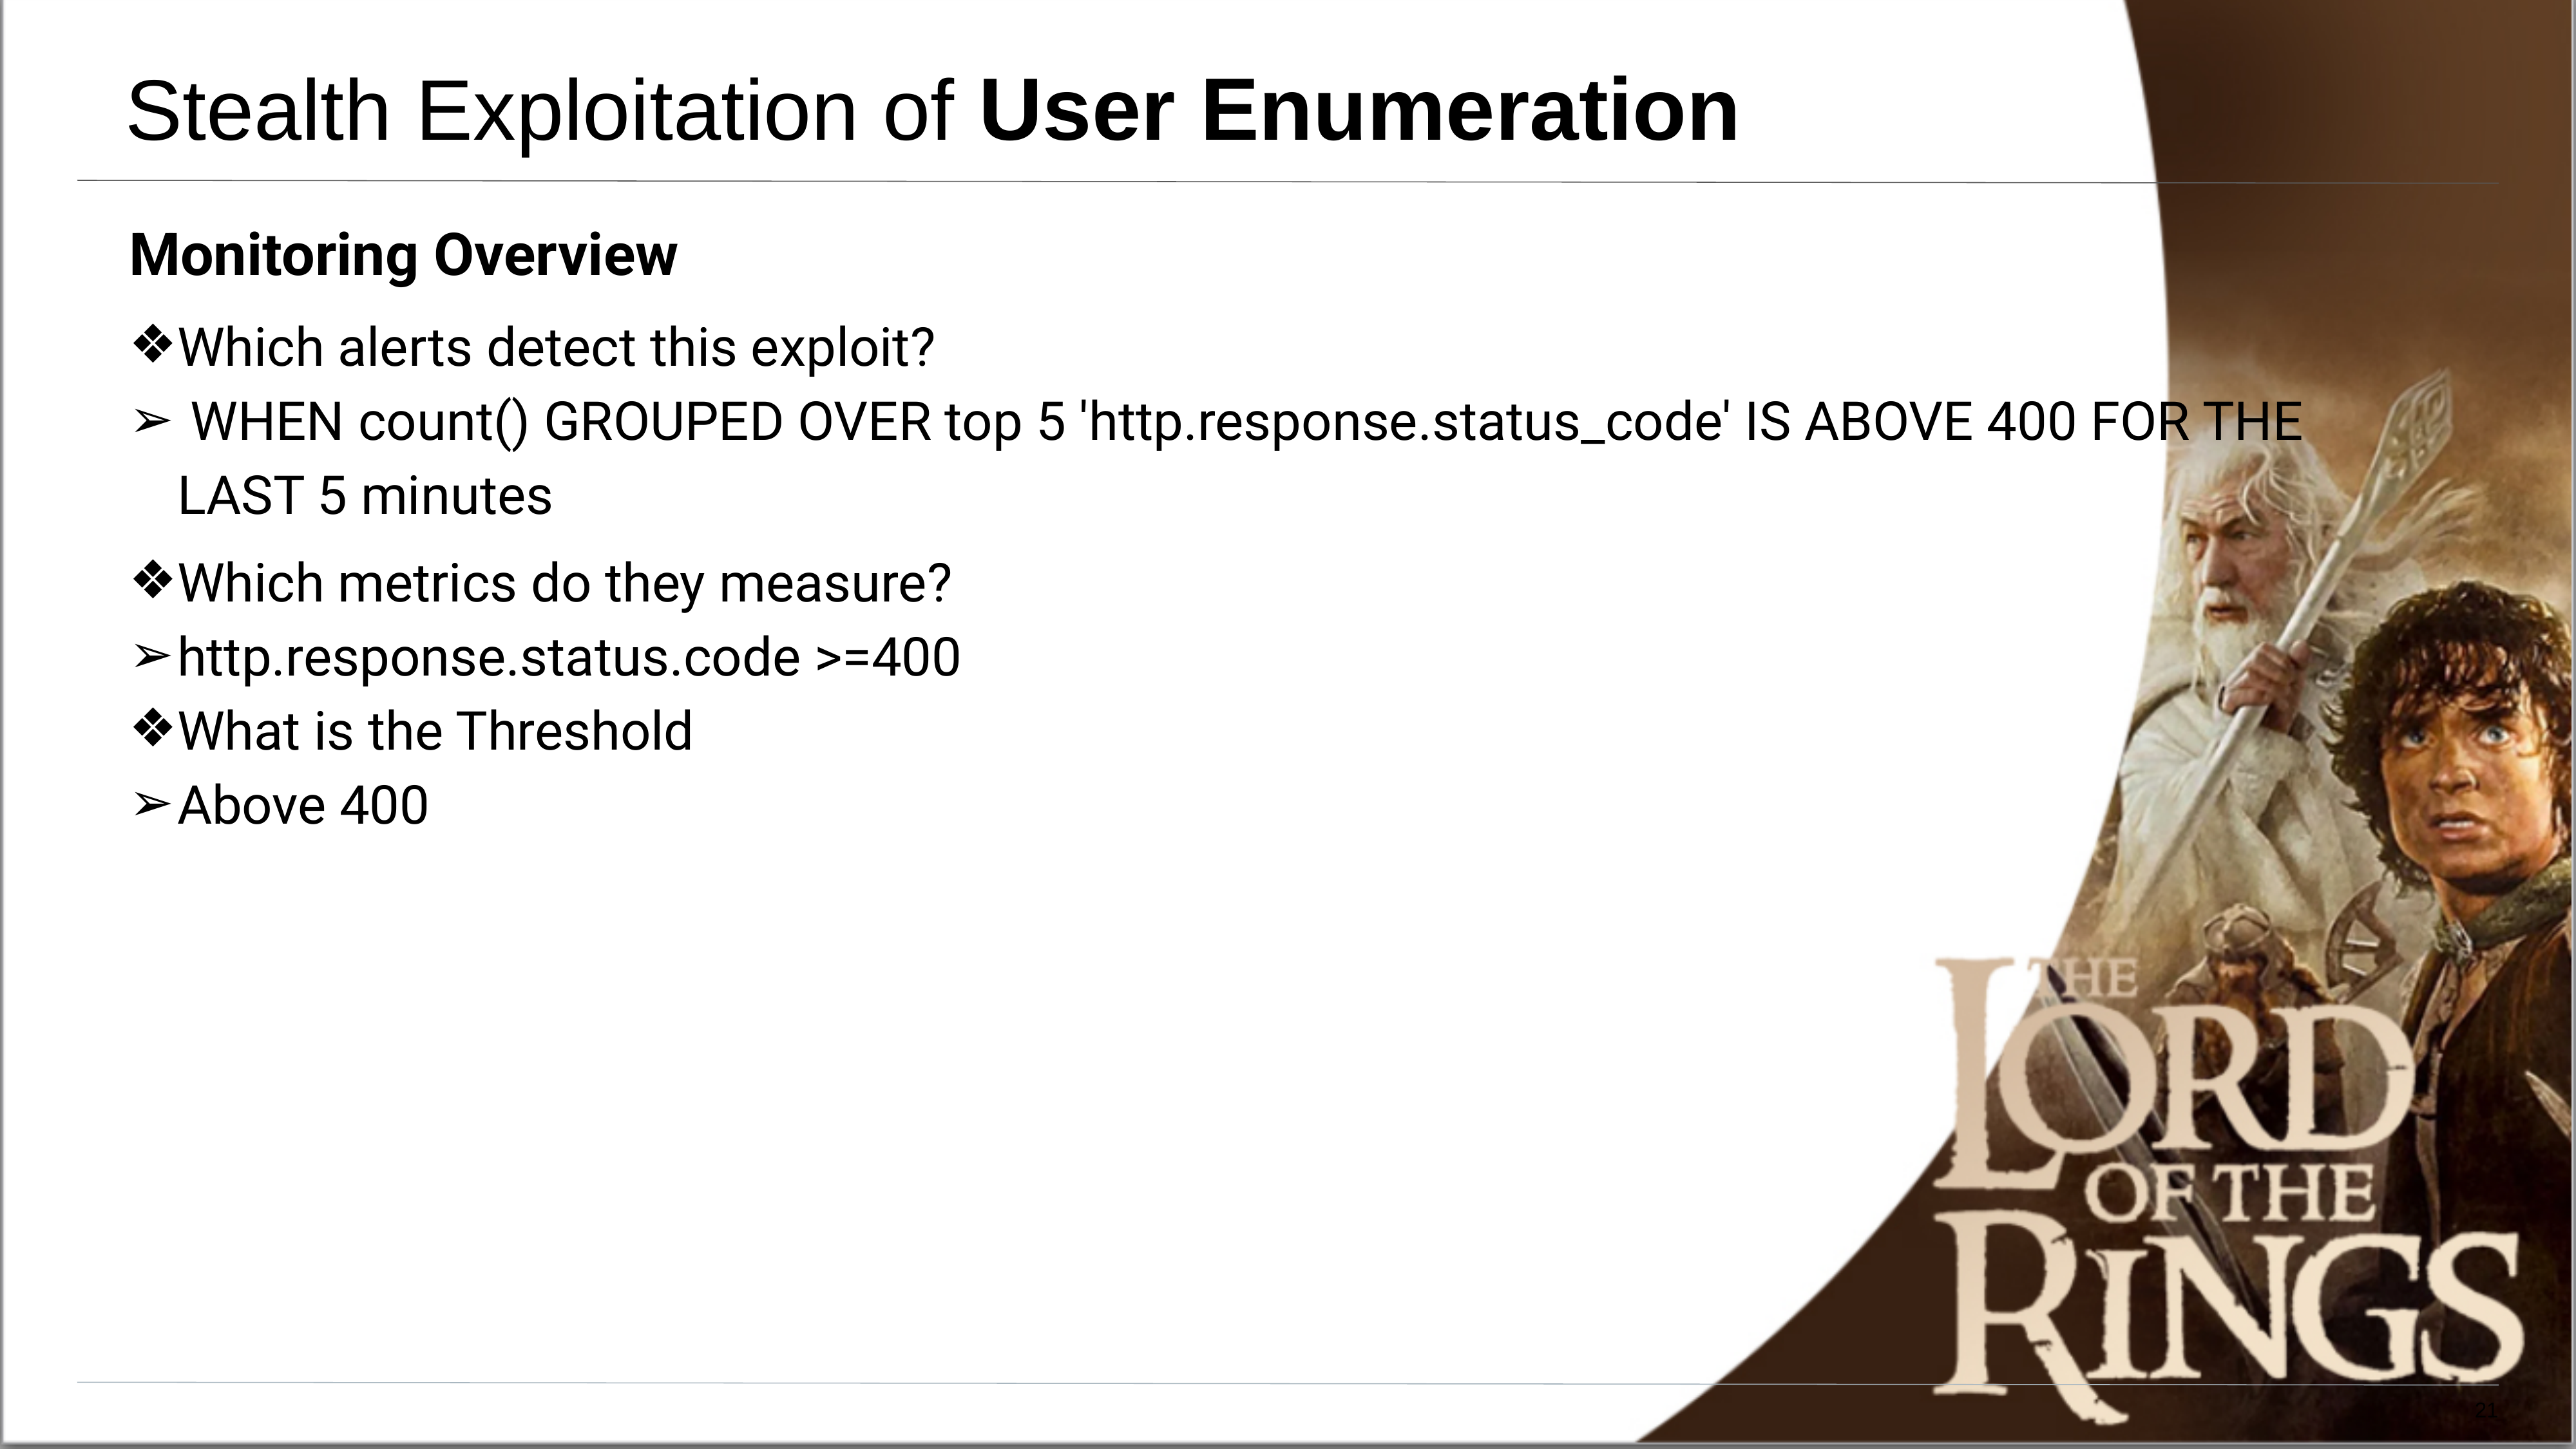

# Stealth Exploitation of User Enumeration
Monitoring Overview
Which alerts detect this exploit?
 WHEN count() GROUPED OVER top 5 'http.response.status_code' IS ABOVE 400 FOR THE      LAST 5 minutes
Which metrics do they measure?
http.response.status.code >=400
What is the Threshold
Above 400

21